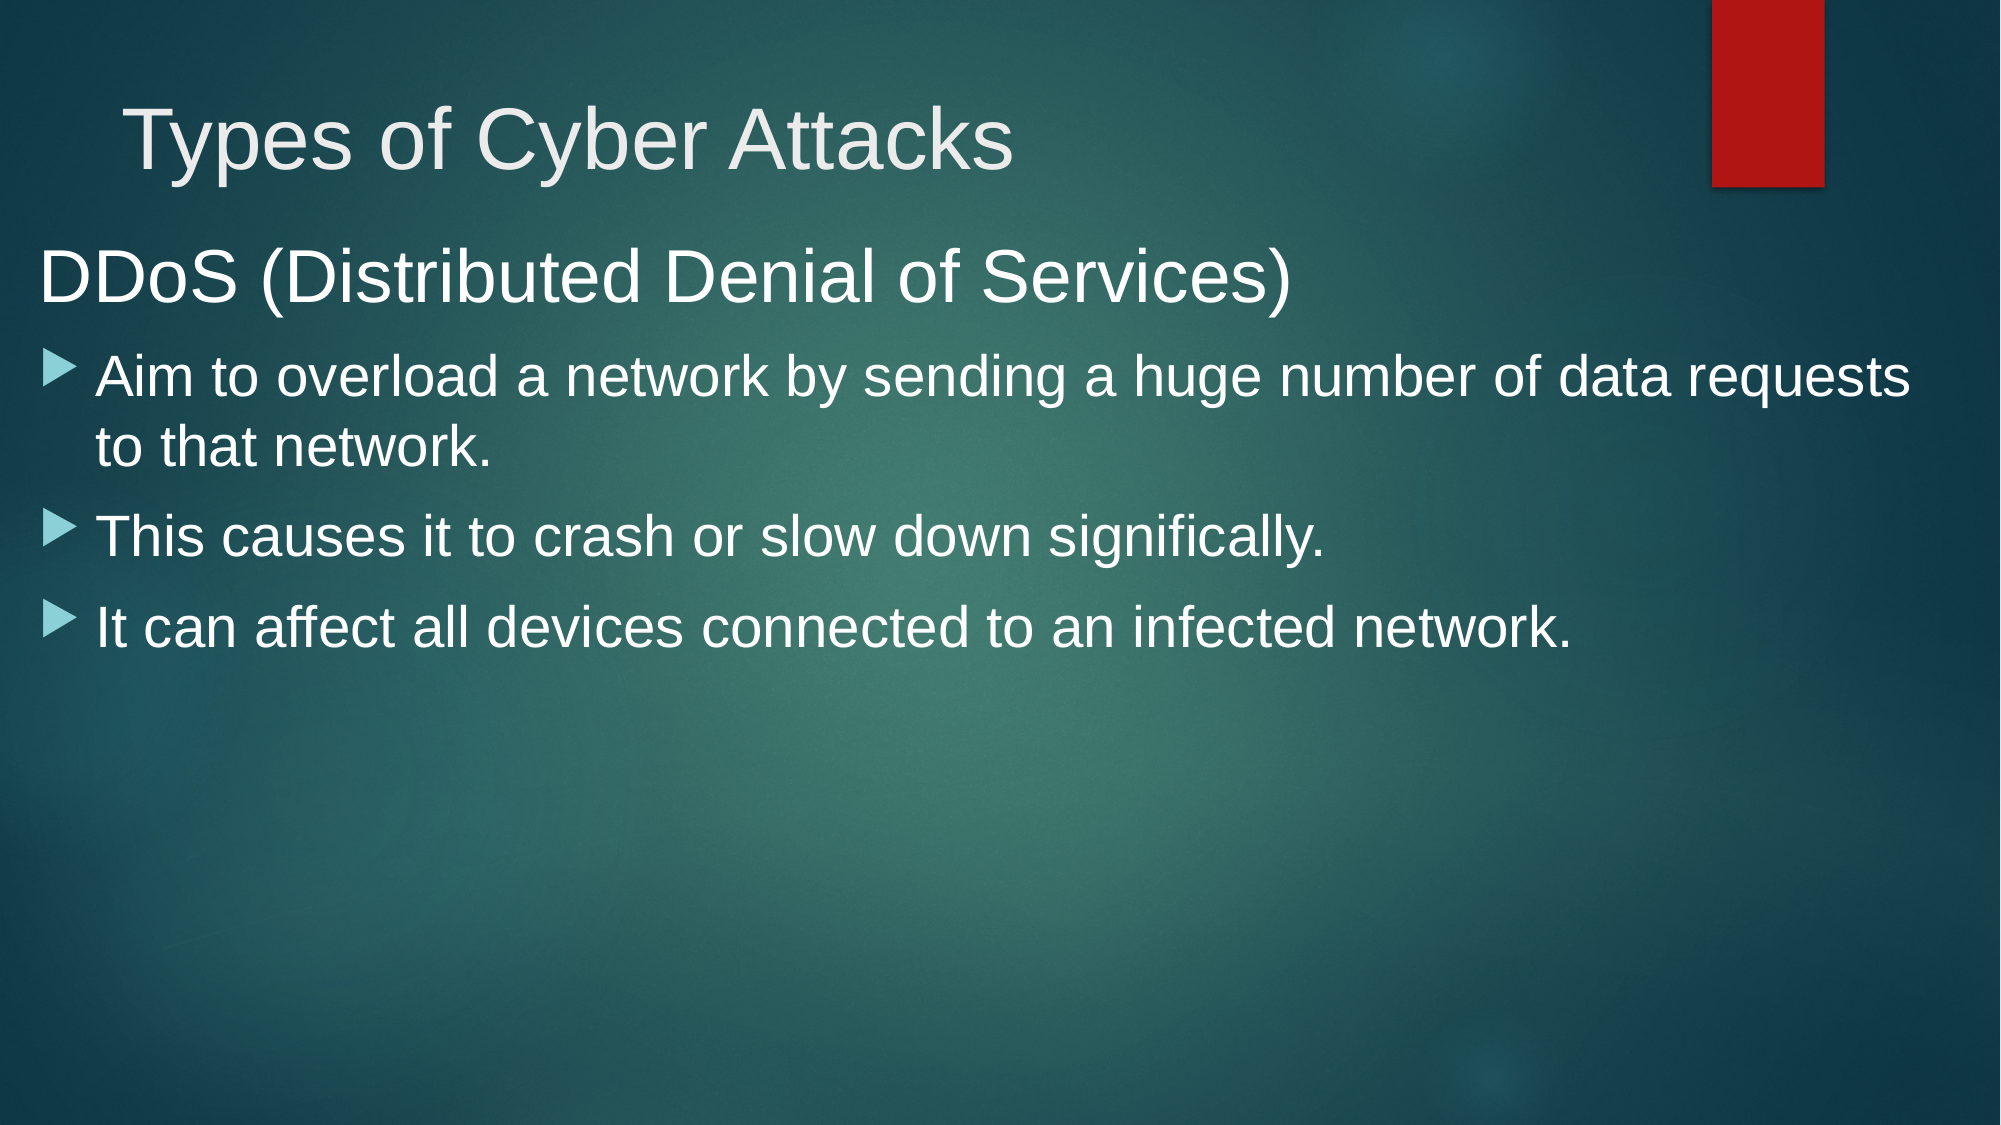

# Types of Cyber Attacks
DDoS (Distributed Denial of Services)
Aim to overload a network by sending a huge number of data requests to that network.
This causes it to crash or slow down significally.
It can affect all devices connected to an infected network.